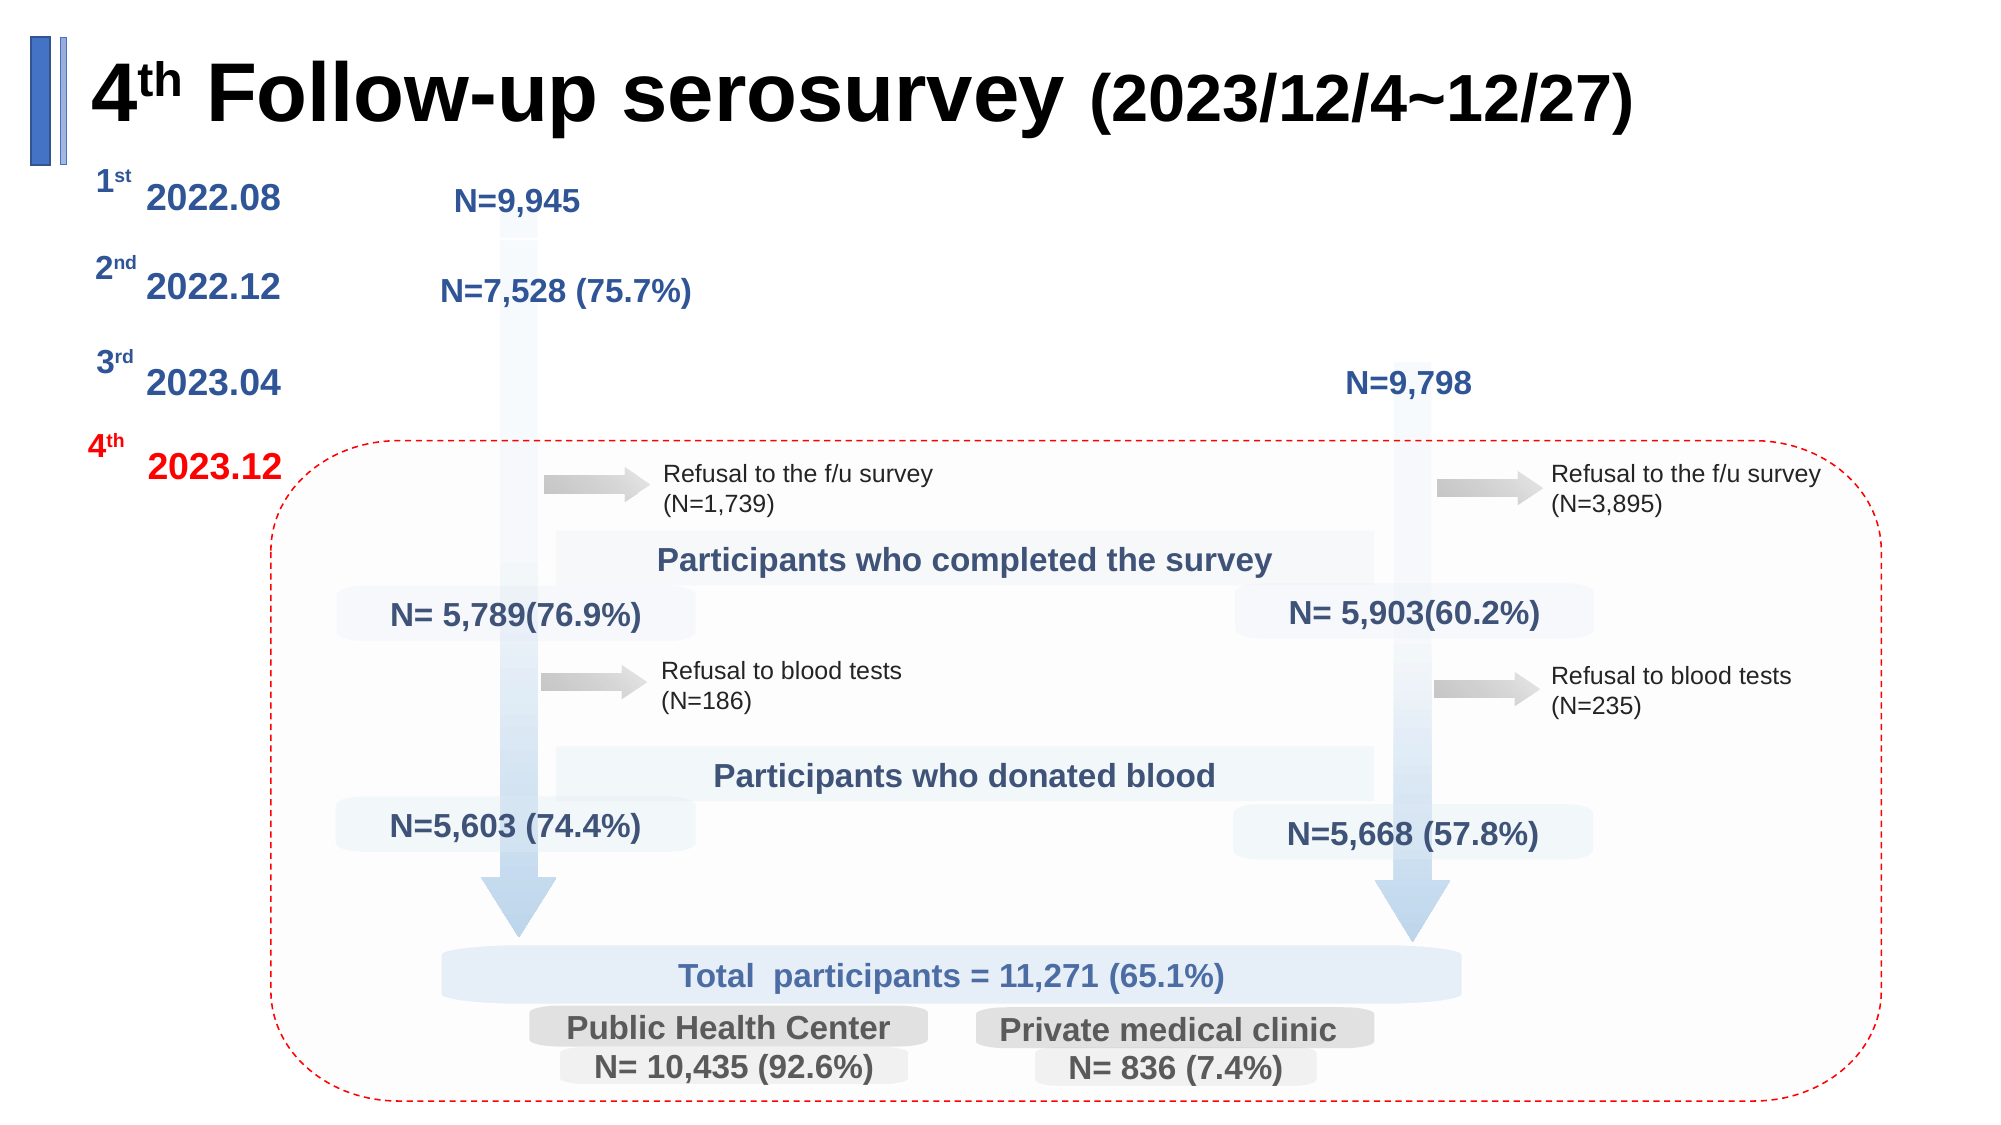

4th Follow-up serosurvey (2023/12/4~12/27)

1st
N=9,945
| 2022.08 |
| --- |
| 2022.12 |
| 2023.04 |

2nd
N=7,528 (75.7%)
3rd
N=9,798

2023.12
4th

Refusal to the f/u survey
(N=3,895)
Refusal to the f/u survey
(N=1,739)

Participants who completed the survey
N= 5,903(60.2%)
N= 5,789(76.9%)
Refusal to blood tests
(N=186)
Refusal to blood tests
(N=235)

Participants who donated blood
N=5,603 (74.4%)
N=5,668 (57.8%)
Total  participants = 11,271 (65.1%)
Public Health Center
Private medical clinic
N= 10,435 (92.6%)
N= 836 (7.4%)